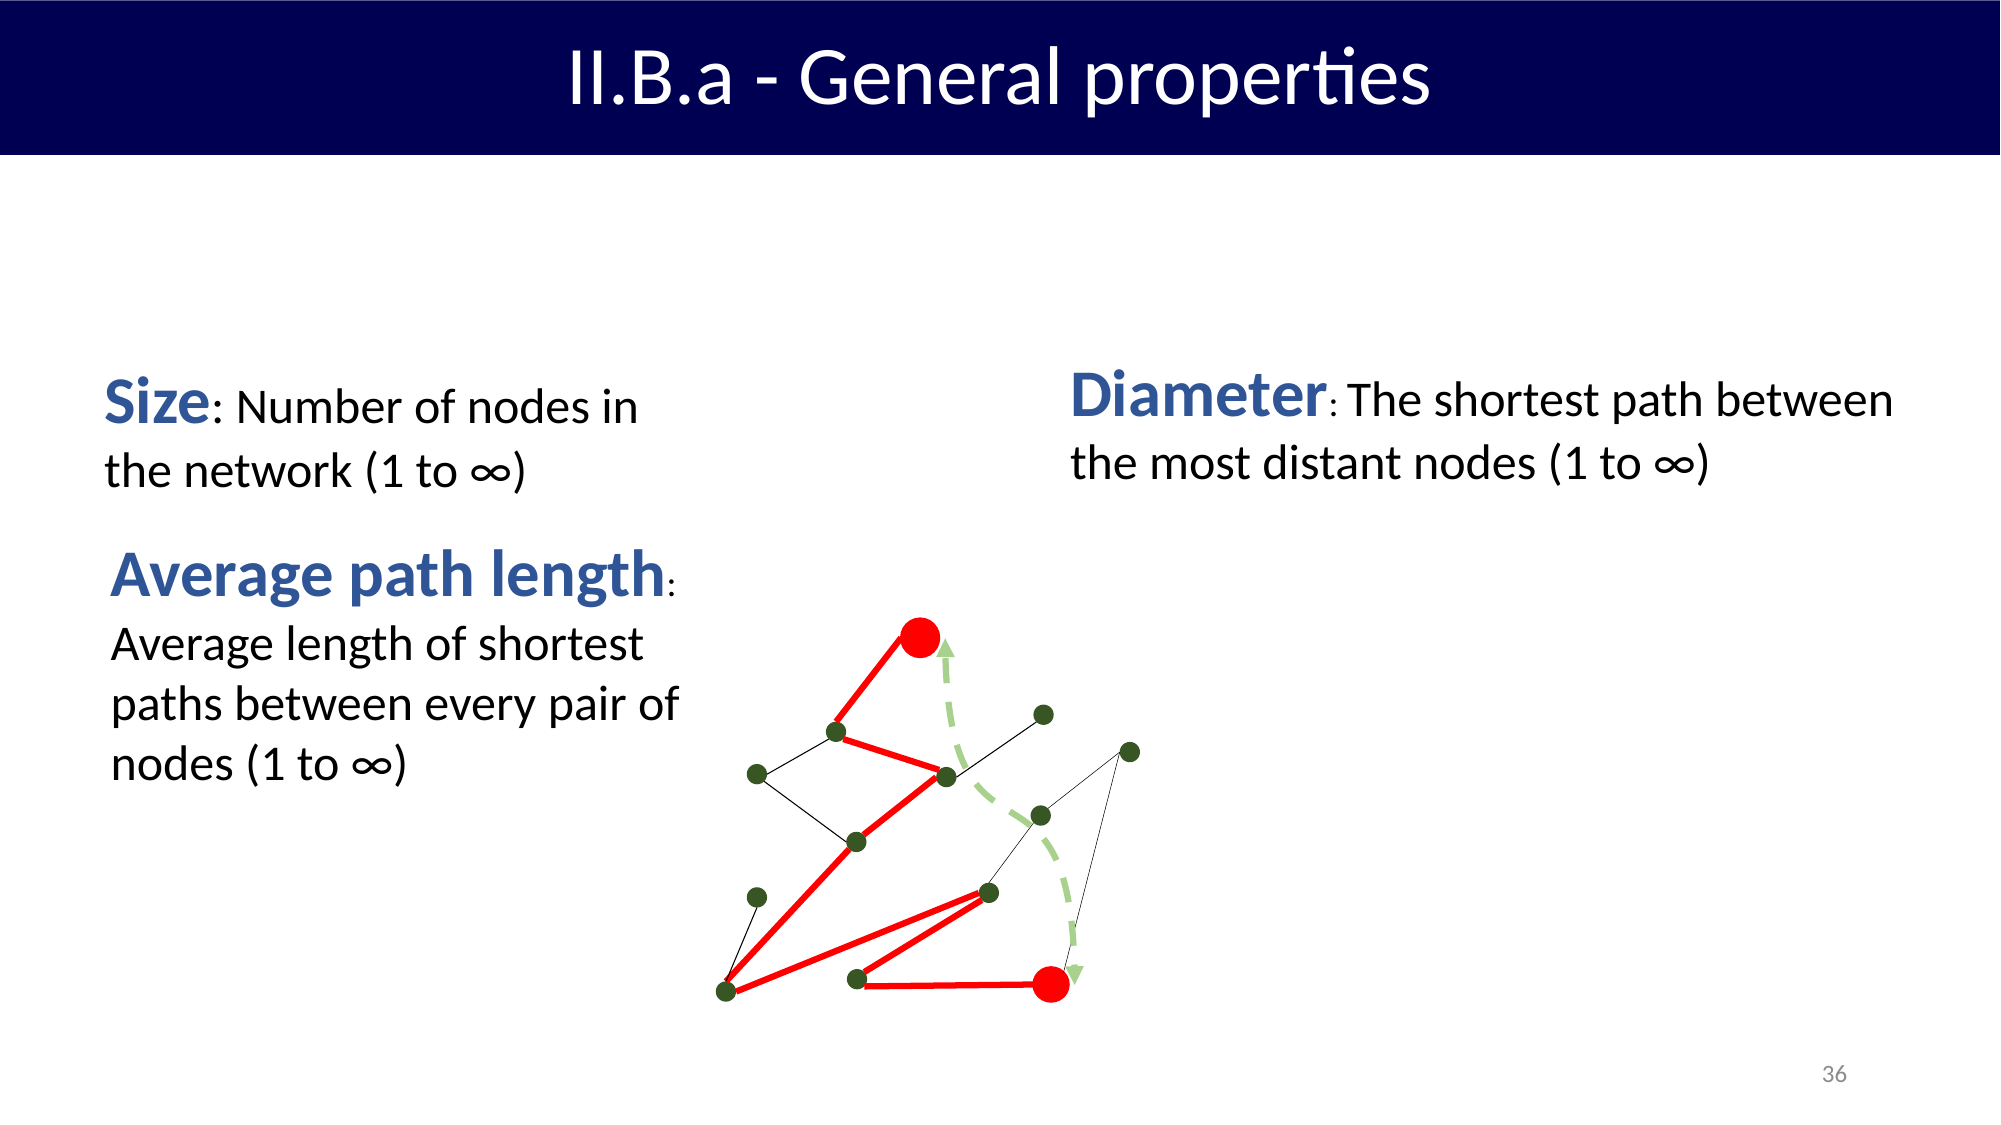

II.B.a - General properties
Diameter: The shortest path between the most distant nodes (1 to ∞)
Size: Number of nodes in the network (1 to ∞)
Average path length: Average length of shortest paths between every pair of nodes (1 to ∞)

36